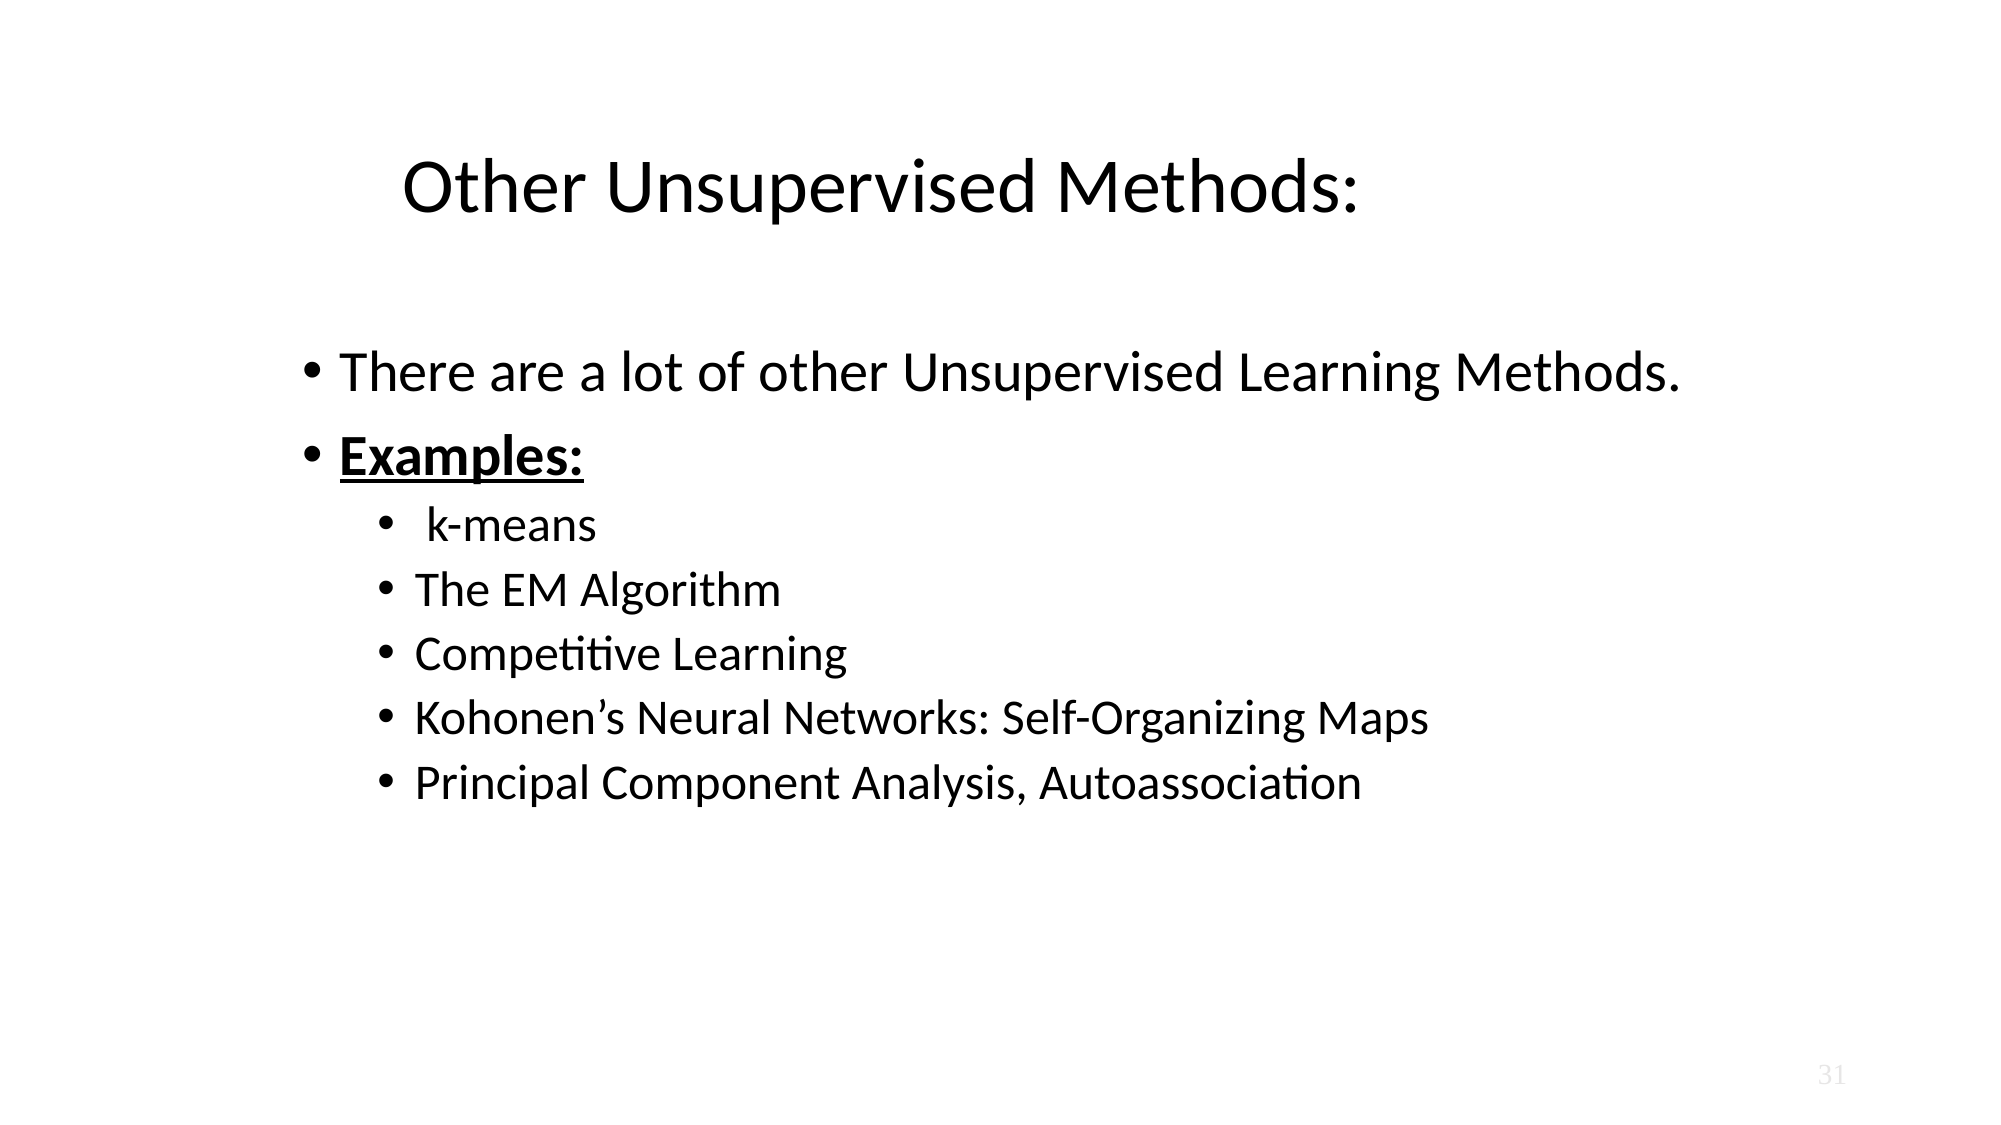

# Other Unsupervised Methods:
There are a lot of other Unsupervised Learning Methods.
Examples:
 k-means
The EM Algorithm
Competitive Learning
Kohonen’s Neural Networks: Self-Organizing Maps
Principal Component Analysis, Autoassociation
31